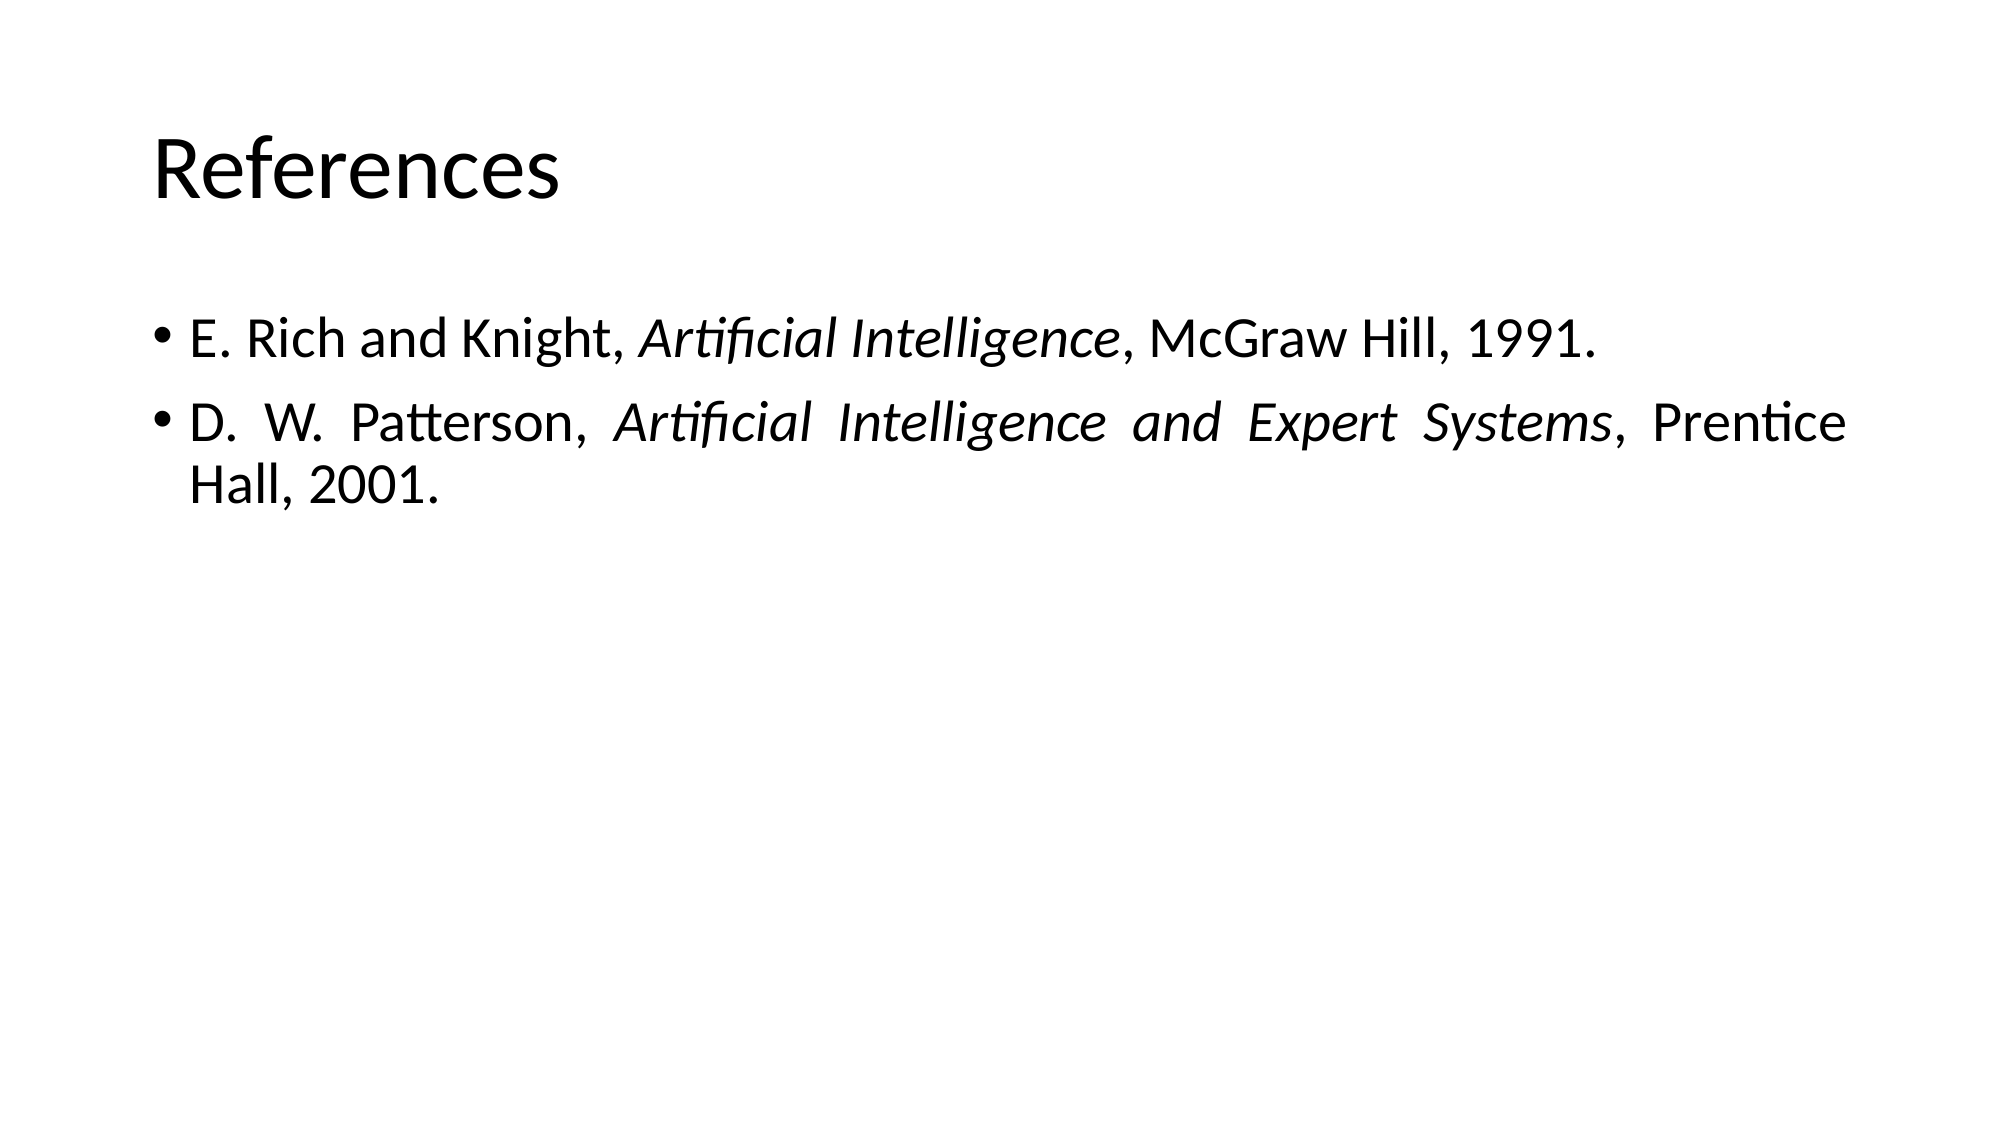

# References
E. Rich and Knight, Artificial Intelligence, McGraw Hill, 1991.
D. W. Patterson, Artificial Intelligence and Expert Systems, Prentice Hall, 2001.